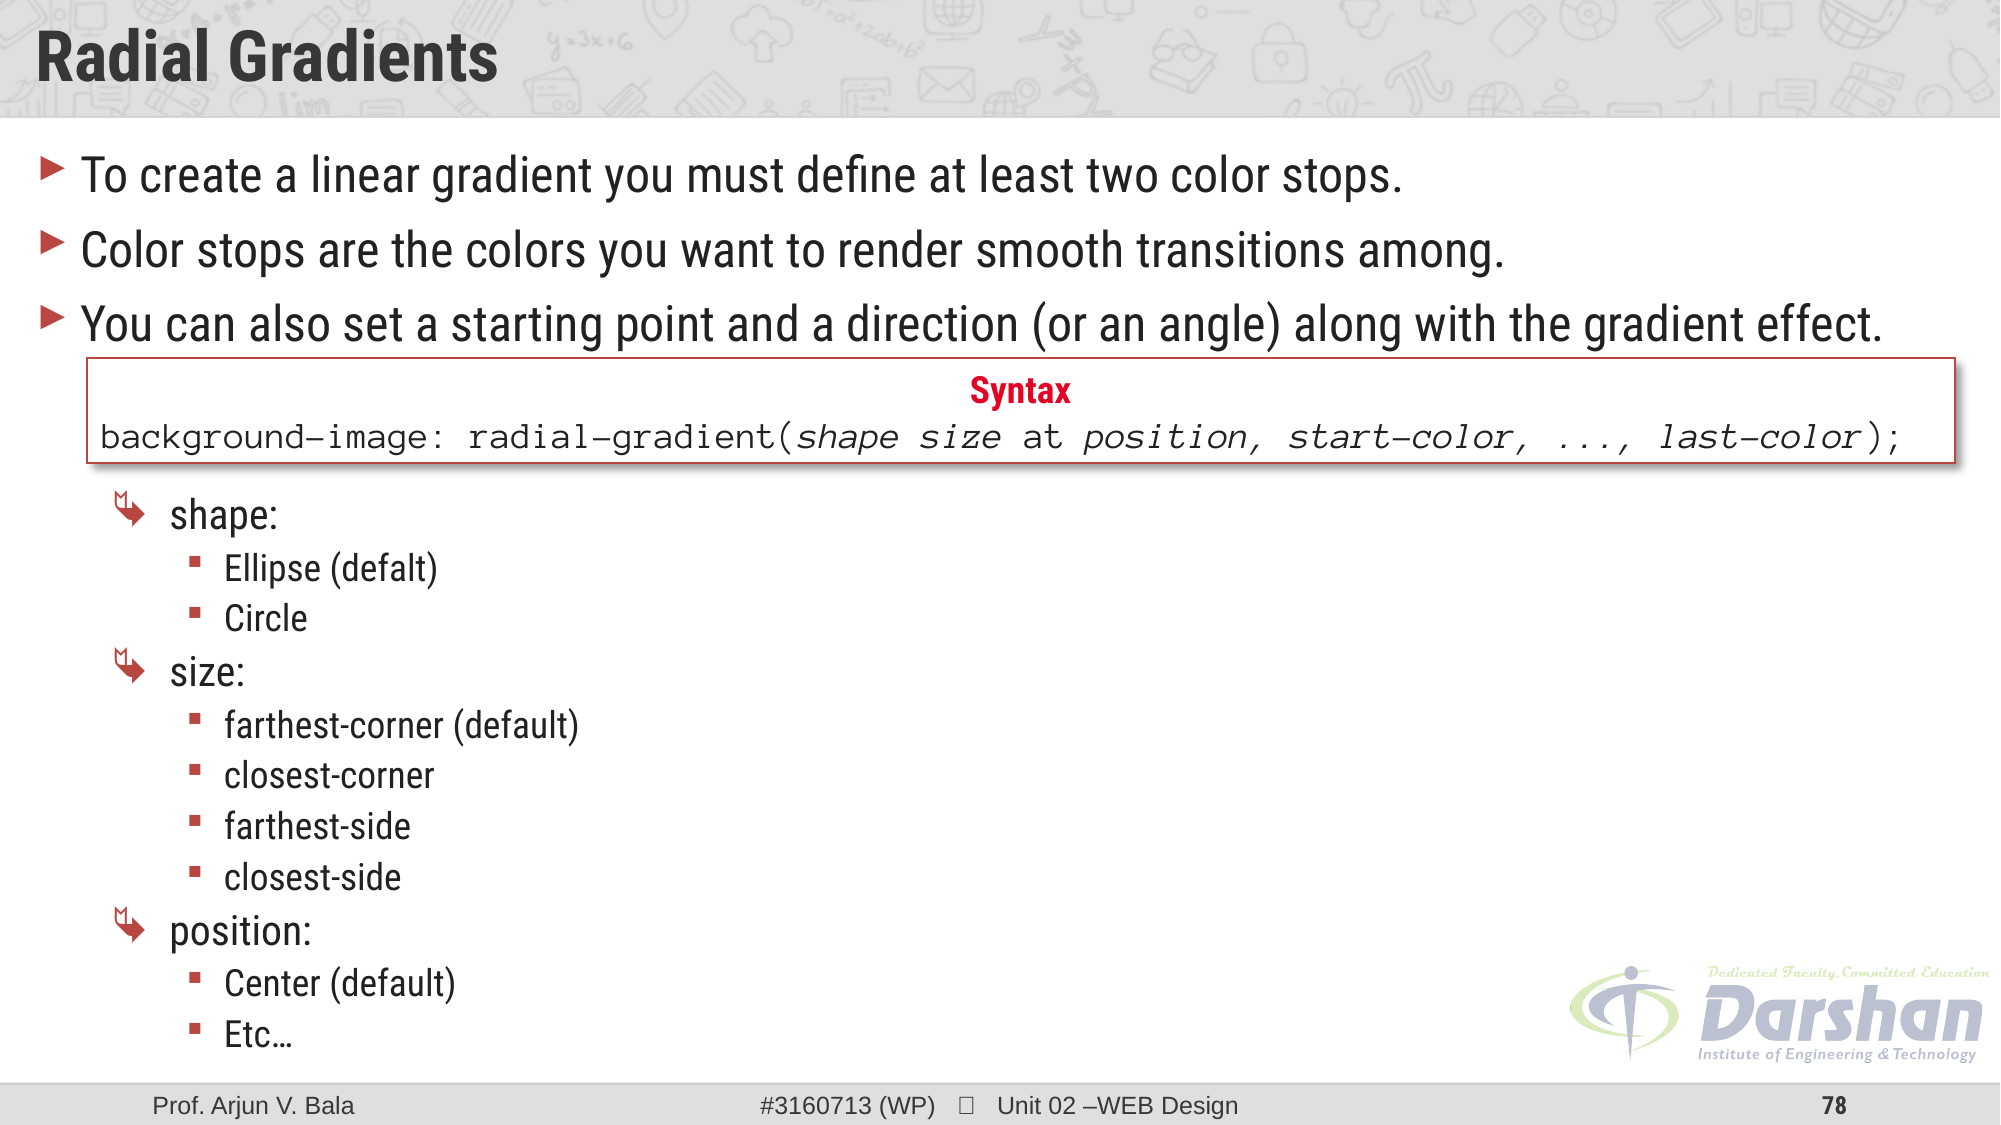

# Radial Gradients
To create a linear gradient you must define at least two color stops.
Color stops are the colors you want to render smooth transitions among.
You can also set a starting point and a direction (or an angle) along with the gradient effect.

shape:
Ellipse (defalt)
Circle
size:
farthest-corner (default)
closest-corner
farthest-side
closest-side
position:
Center (default)
Etc…

Syntax
background-image: radial-gradient(shape size at position, start-color, ..., last-color);